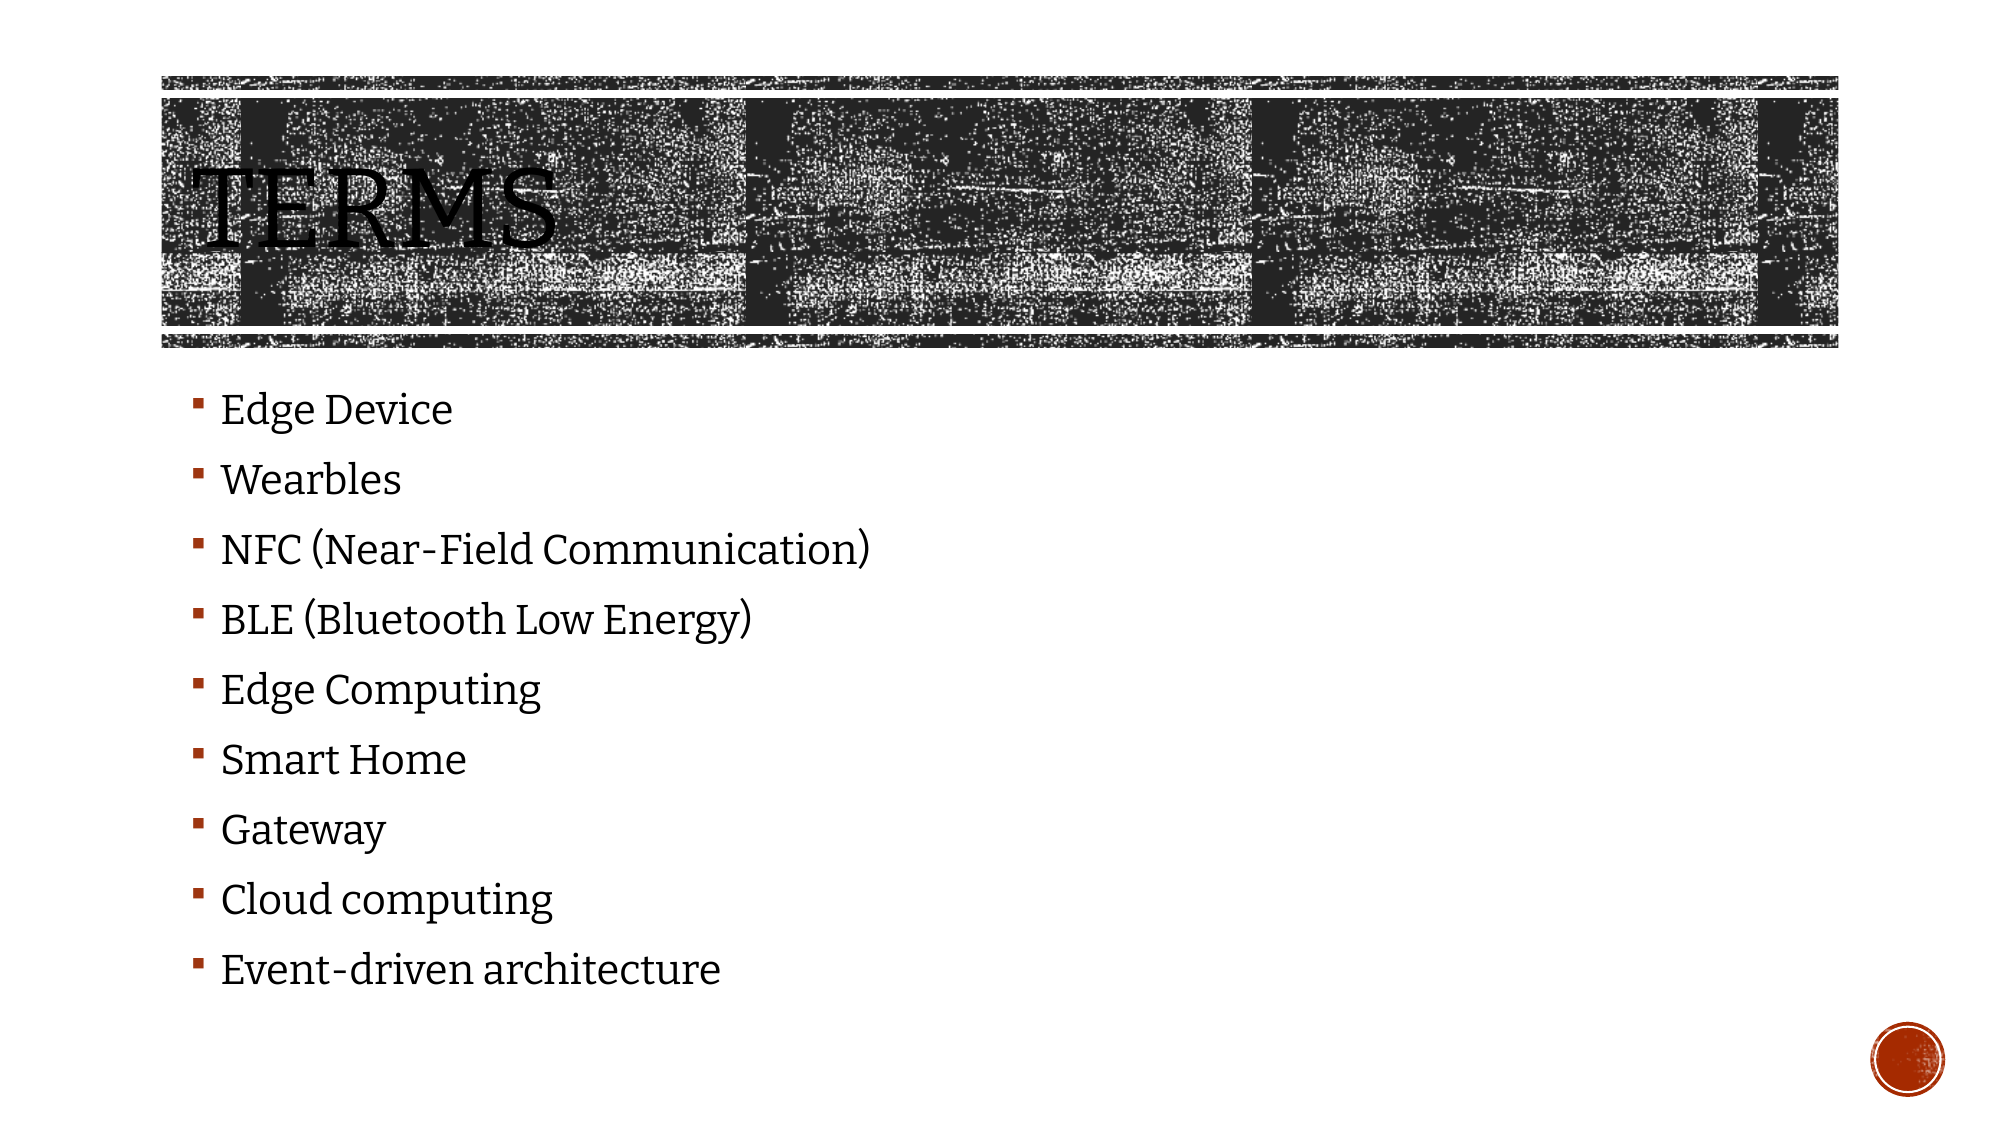

# Terms

Edge Device
Wearbles
NFC (Near-Field Communication)
BLE (Bluetooth Low Energy)
Edge Computing
Smart Home
Gateway
Cloud computing
Event-driven architecture